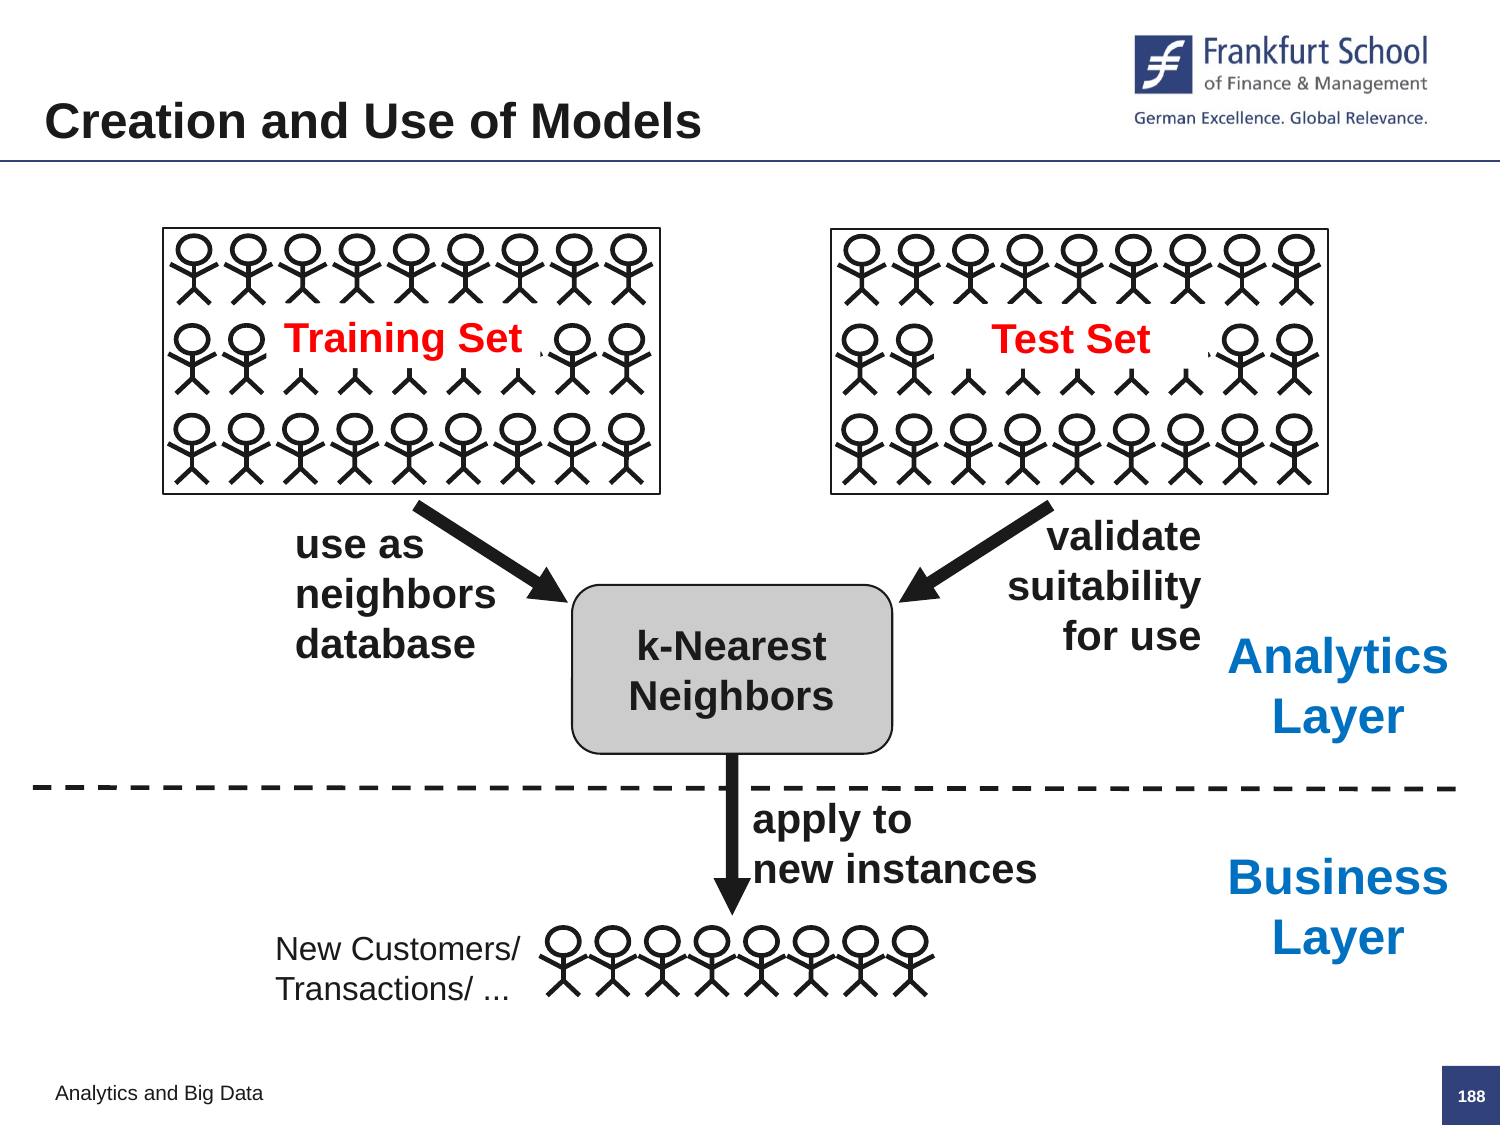

Creation and Use of Models

Training Set
Test Set

validate suitability for use
use as neighbors database

k-Nearest Neighbors
Analytics Layer
apply to
new instances
Business Layer
New Customers/
Transactions/ ...

188